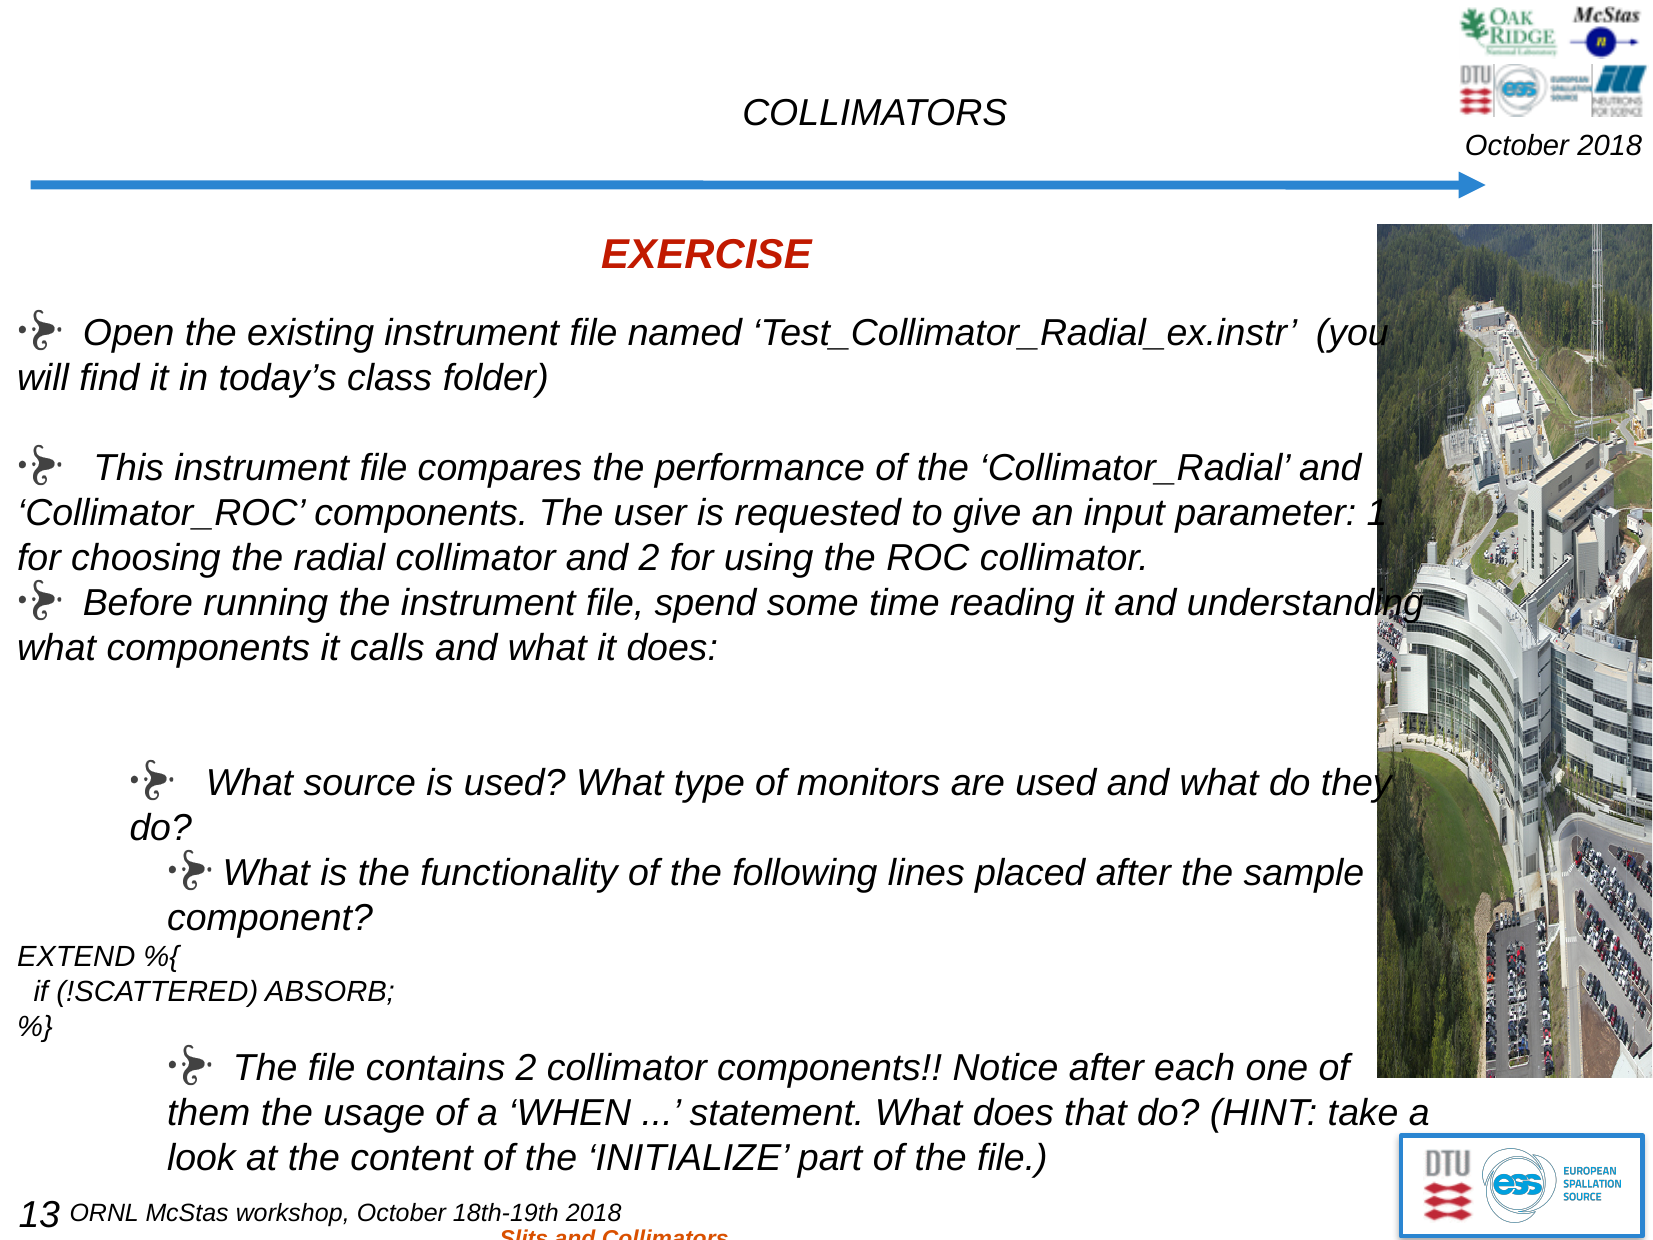

COLLIMATORS
EXERCISE
  Open the existing instrument file named ‘Test_Collimator_Radial_ex.instr’  (you will find it in today’s class folder)

   This instrument file compares the performance of the ‘Collimator_Radial’ and ‘Collimator_ROC’ components. The user is requested to give an input parameter: 1 for choosing the radial collimator and 2 for using the ROC collimator.
  Before running the instrument file, spend some time reading it and understanding what components it calls and what it does:

   What source is used? What type of monitors are used and what do they do?
 What is the functionality of the following lines placed after the sample component?
EXTEND %{
  if (!SCATTERED) ABSORB;
%}
  The file contains 2 collimator components!! Notice after each one of them the usage of a ‘WHEN ...’ statement. What does that do? (HINT: take a look at the content of the ‘INITIALIZE’ part of the file.)
13
Slits and Collimators